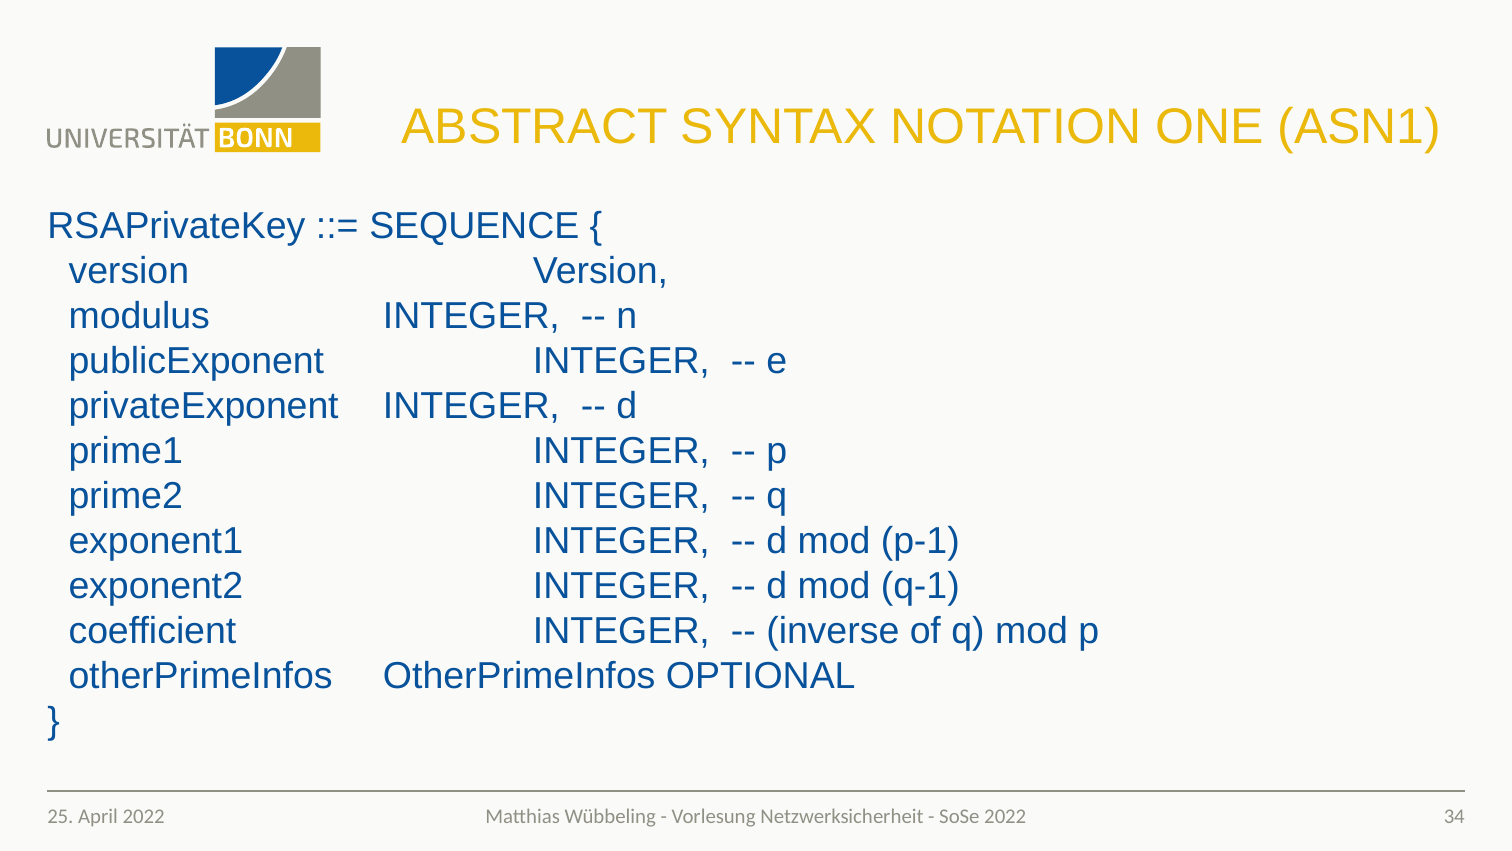

# Abstract Syntax Notation One (ASN1)
RSAPrivateKey ::= SEQUENCE {
  version			Version,
  modulus		INTEGER,  -- n
  publicExponent		INTEGER,  -- e
  privateExponent	INTEGER,  -- d
  prime1            		INTEGER,  -- p
  prime2            		INTEGER,  -- q
  exponent1         		INTEGER,  -- d mod (p-1)
  exponent2         		INTEGER,  -- d mod (q-1)
  coefficient       		INTEGER,  -- (inverse of q) mod p
  otherPrimeInfos   	OtherPrimeInfos OPTIONAL
}
25. April 2022
34
Matthias Wübbeling - Vorlesung Netzwerksicherheit - SoSe 2022